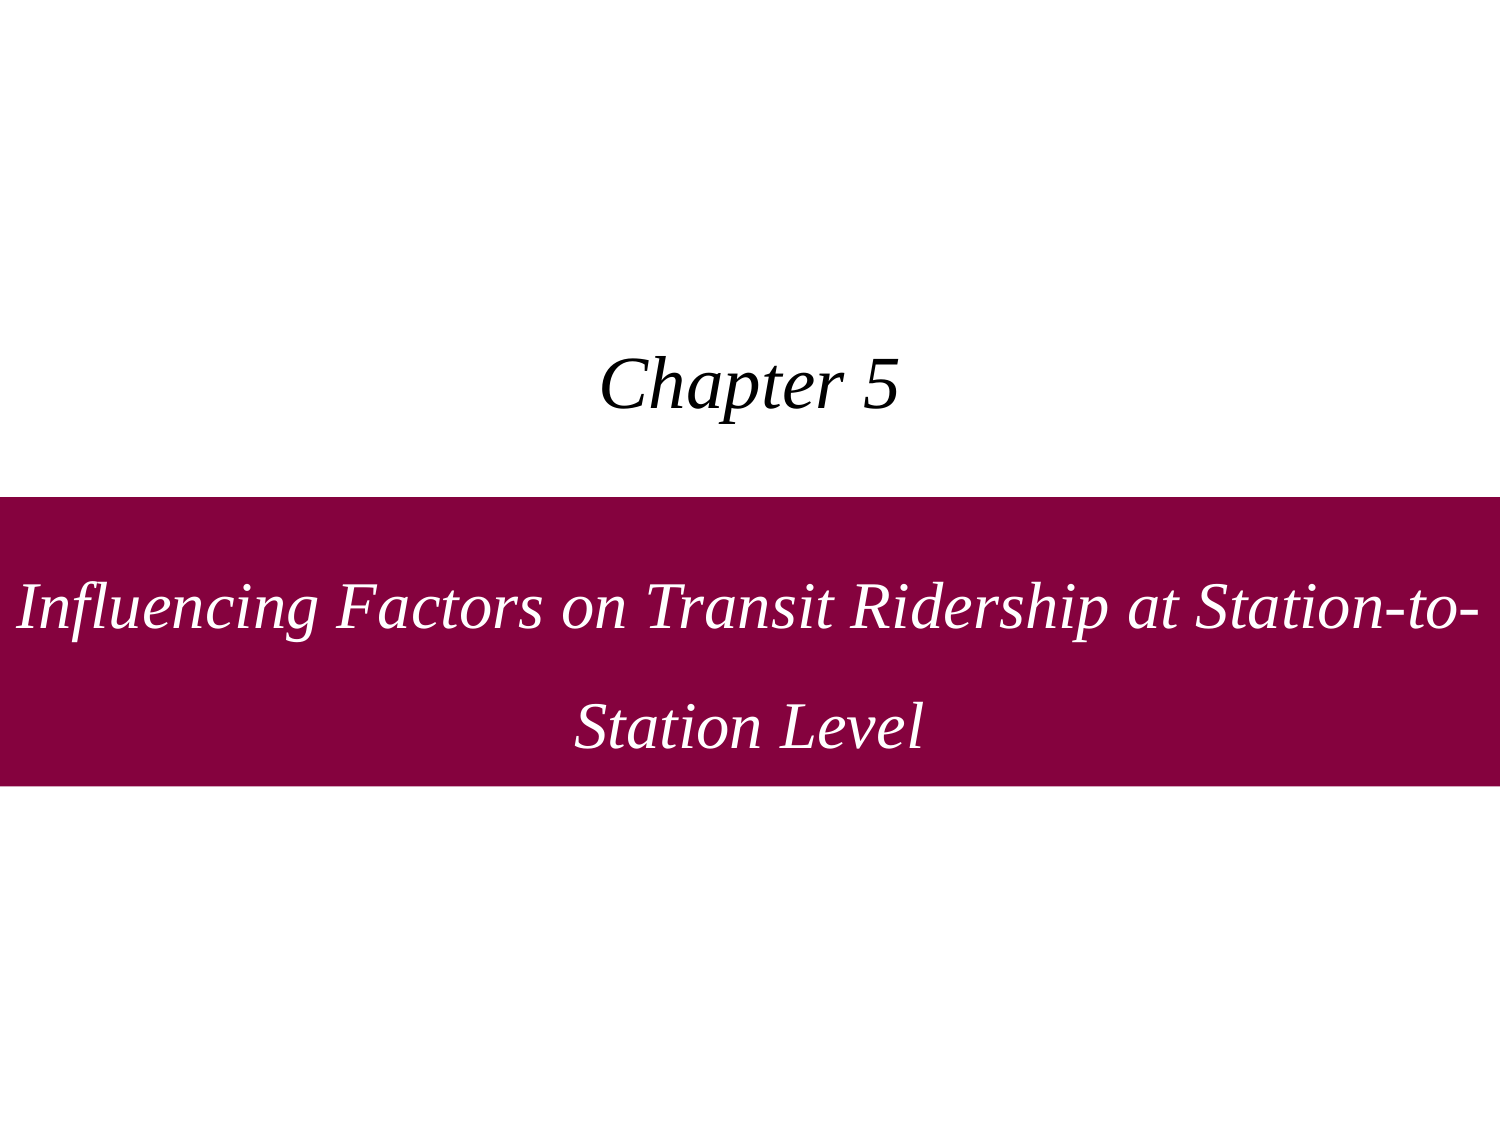

Chapter 5
Influencing Factors on Transit Ridership at Station-to-Station Level